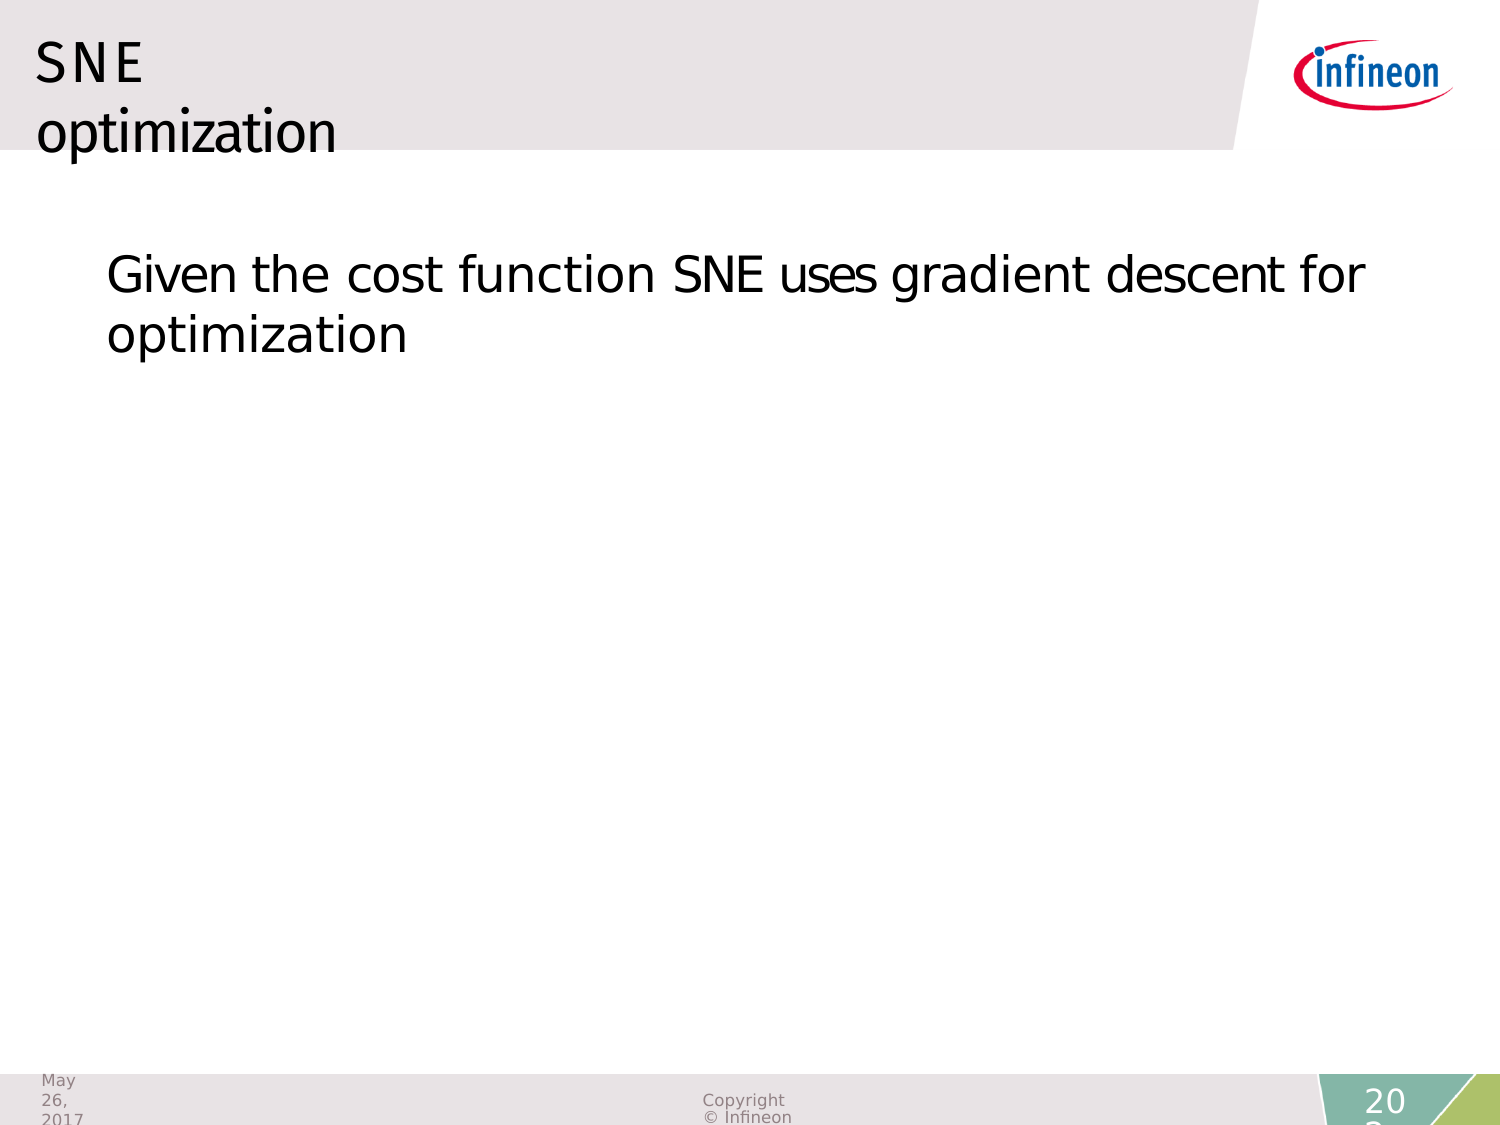

SNE optimization
Given the cost function SNE uses gradient descent for optimization

May 26, 2017
Copyright © Infineon Technologies AG 2019. All rights reserved.
202